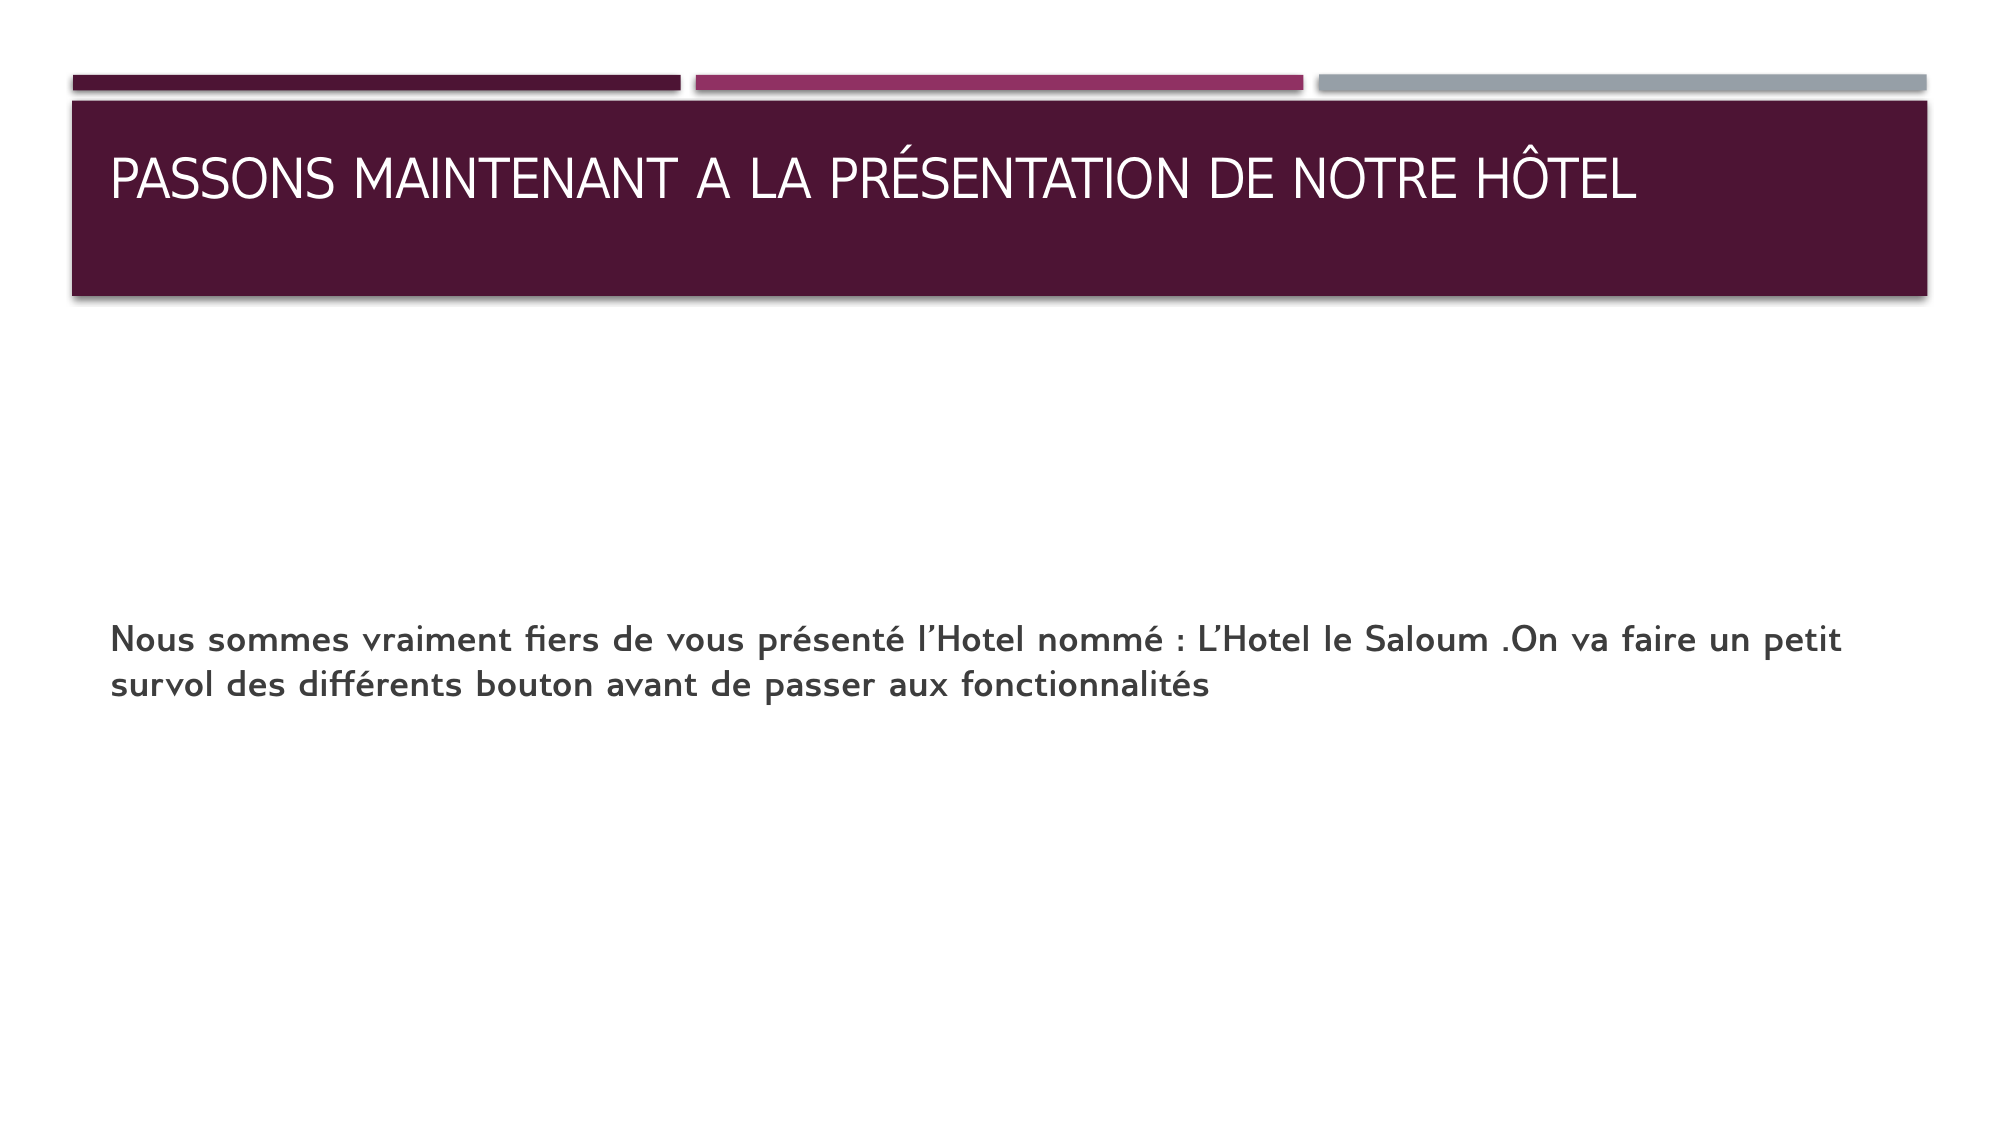

# Passons maintenant a la présentation de notre hôtel
Nous sommes vraiment fiers de vous présenté l’Hotel nommé : L’Hotel le Saloum .On va faire un petit survol des différents bouton avant de passer aux fonctionnalités